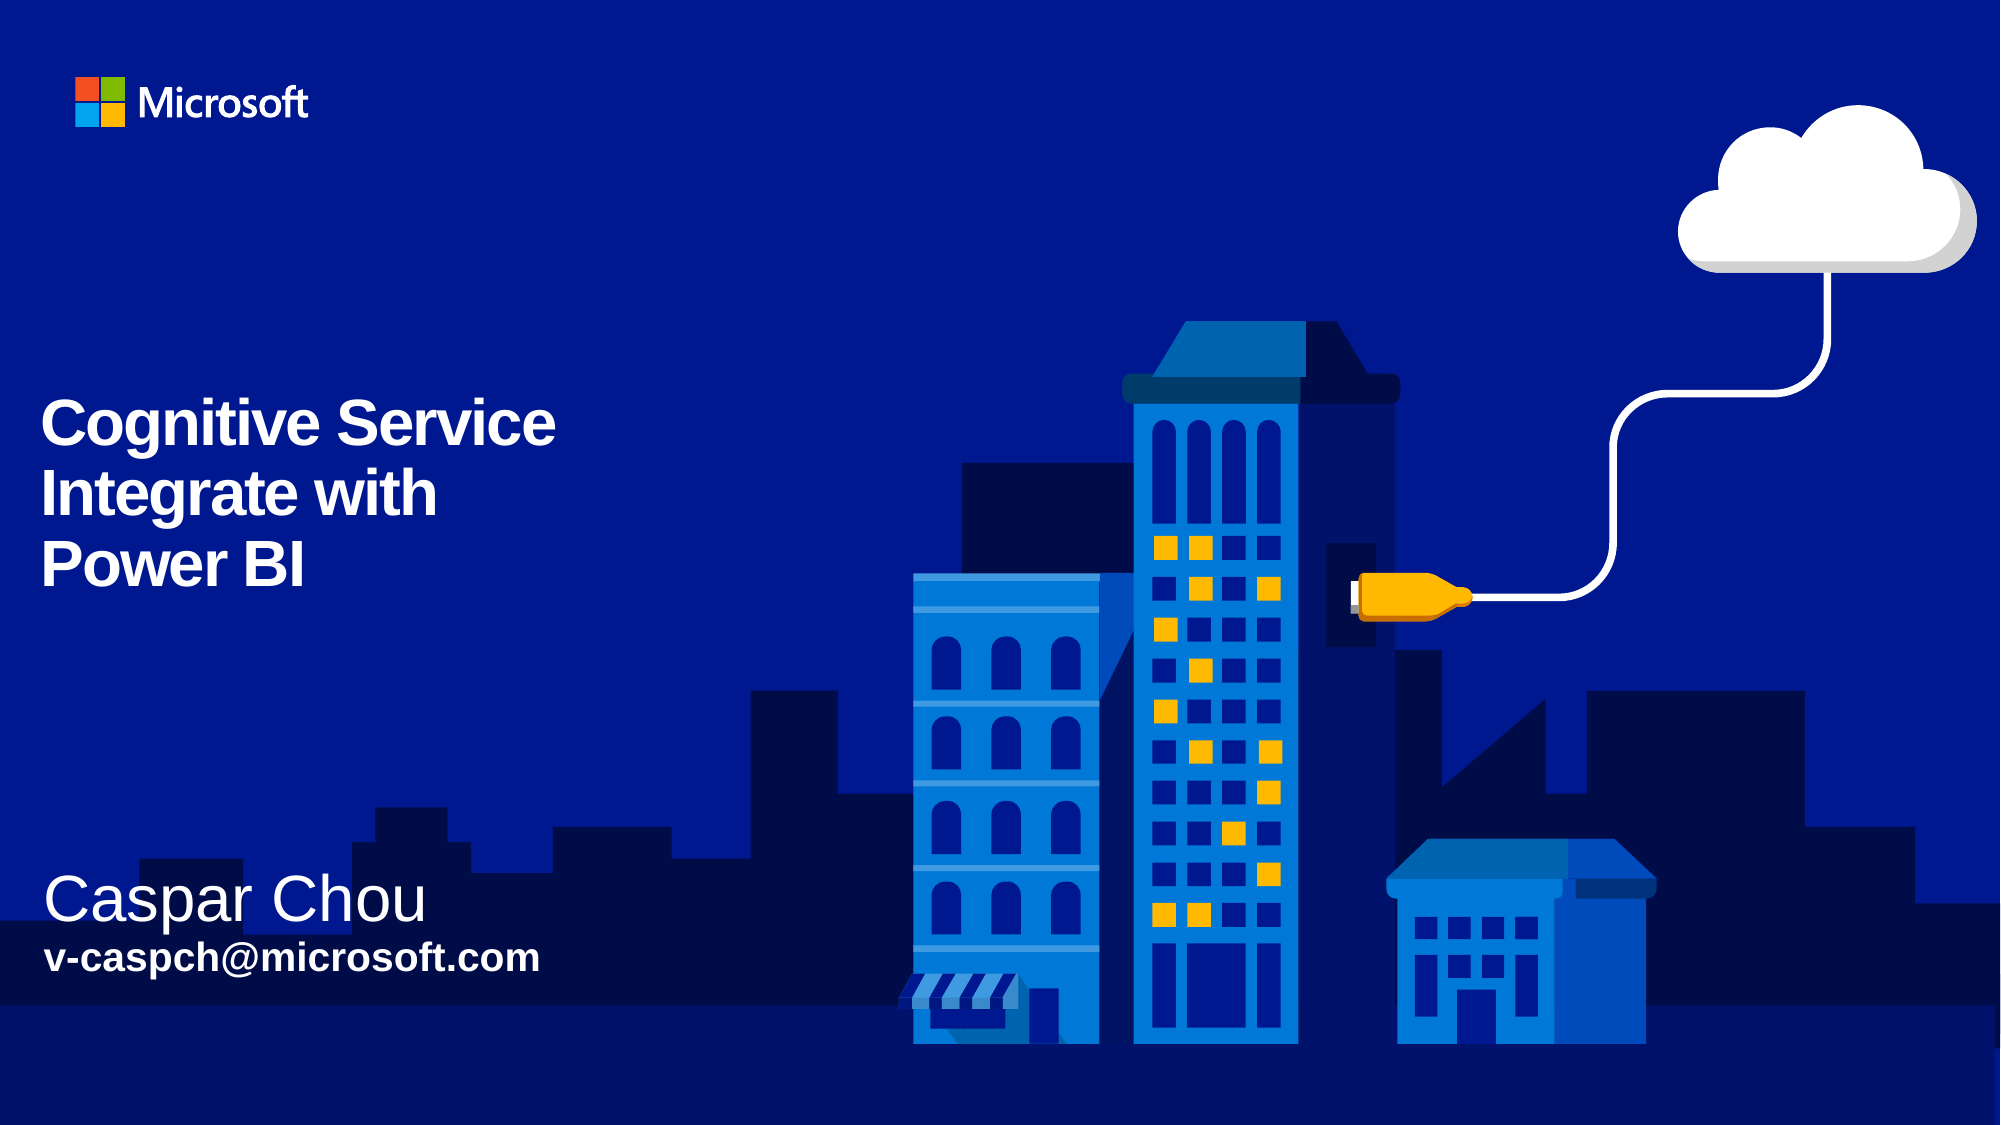

# Cognitive Service Integrate with Power BI
Caspar Chou
v-caspch@microsoft.com